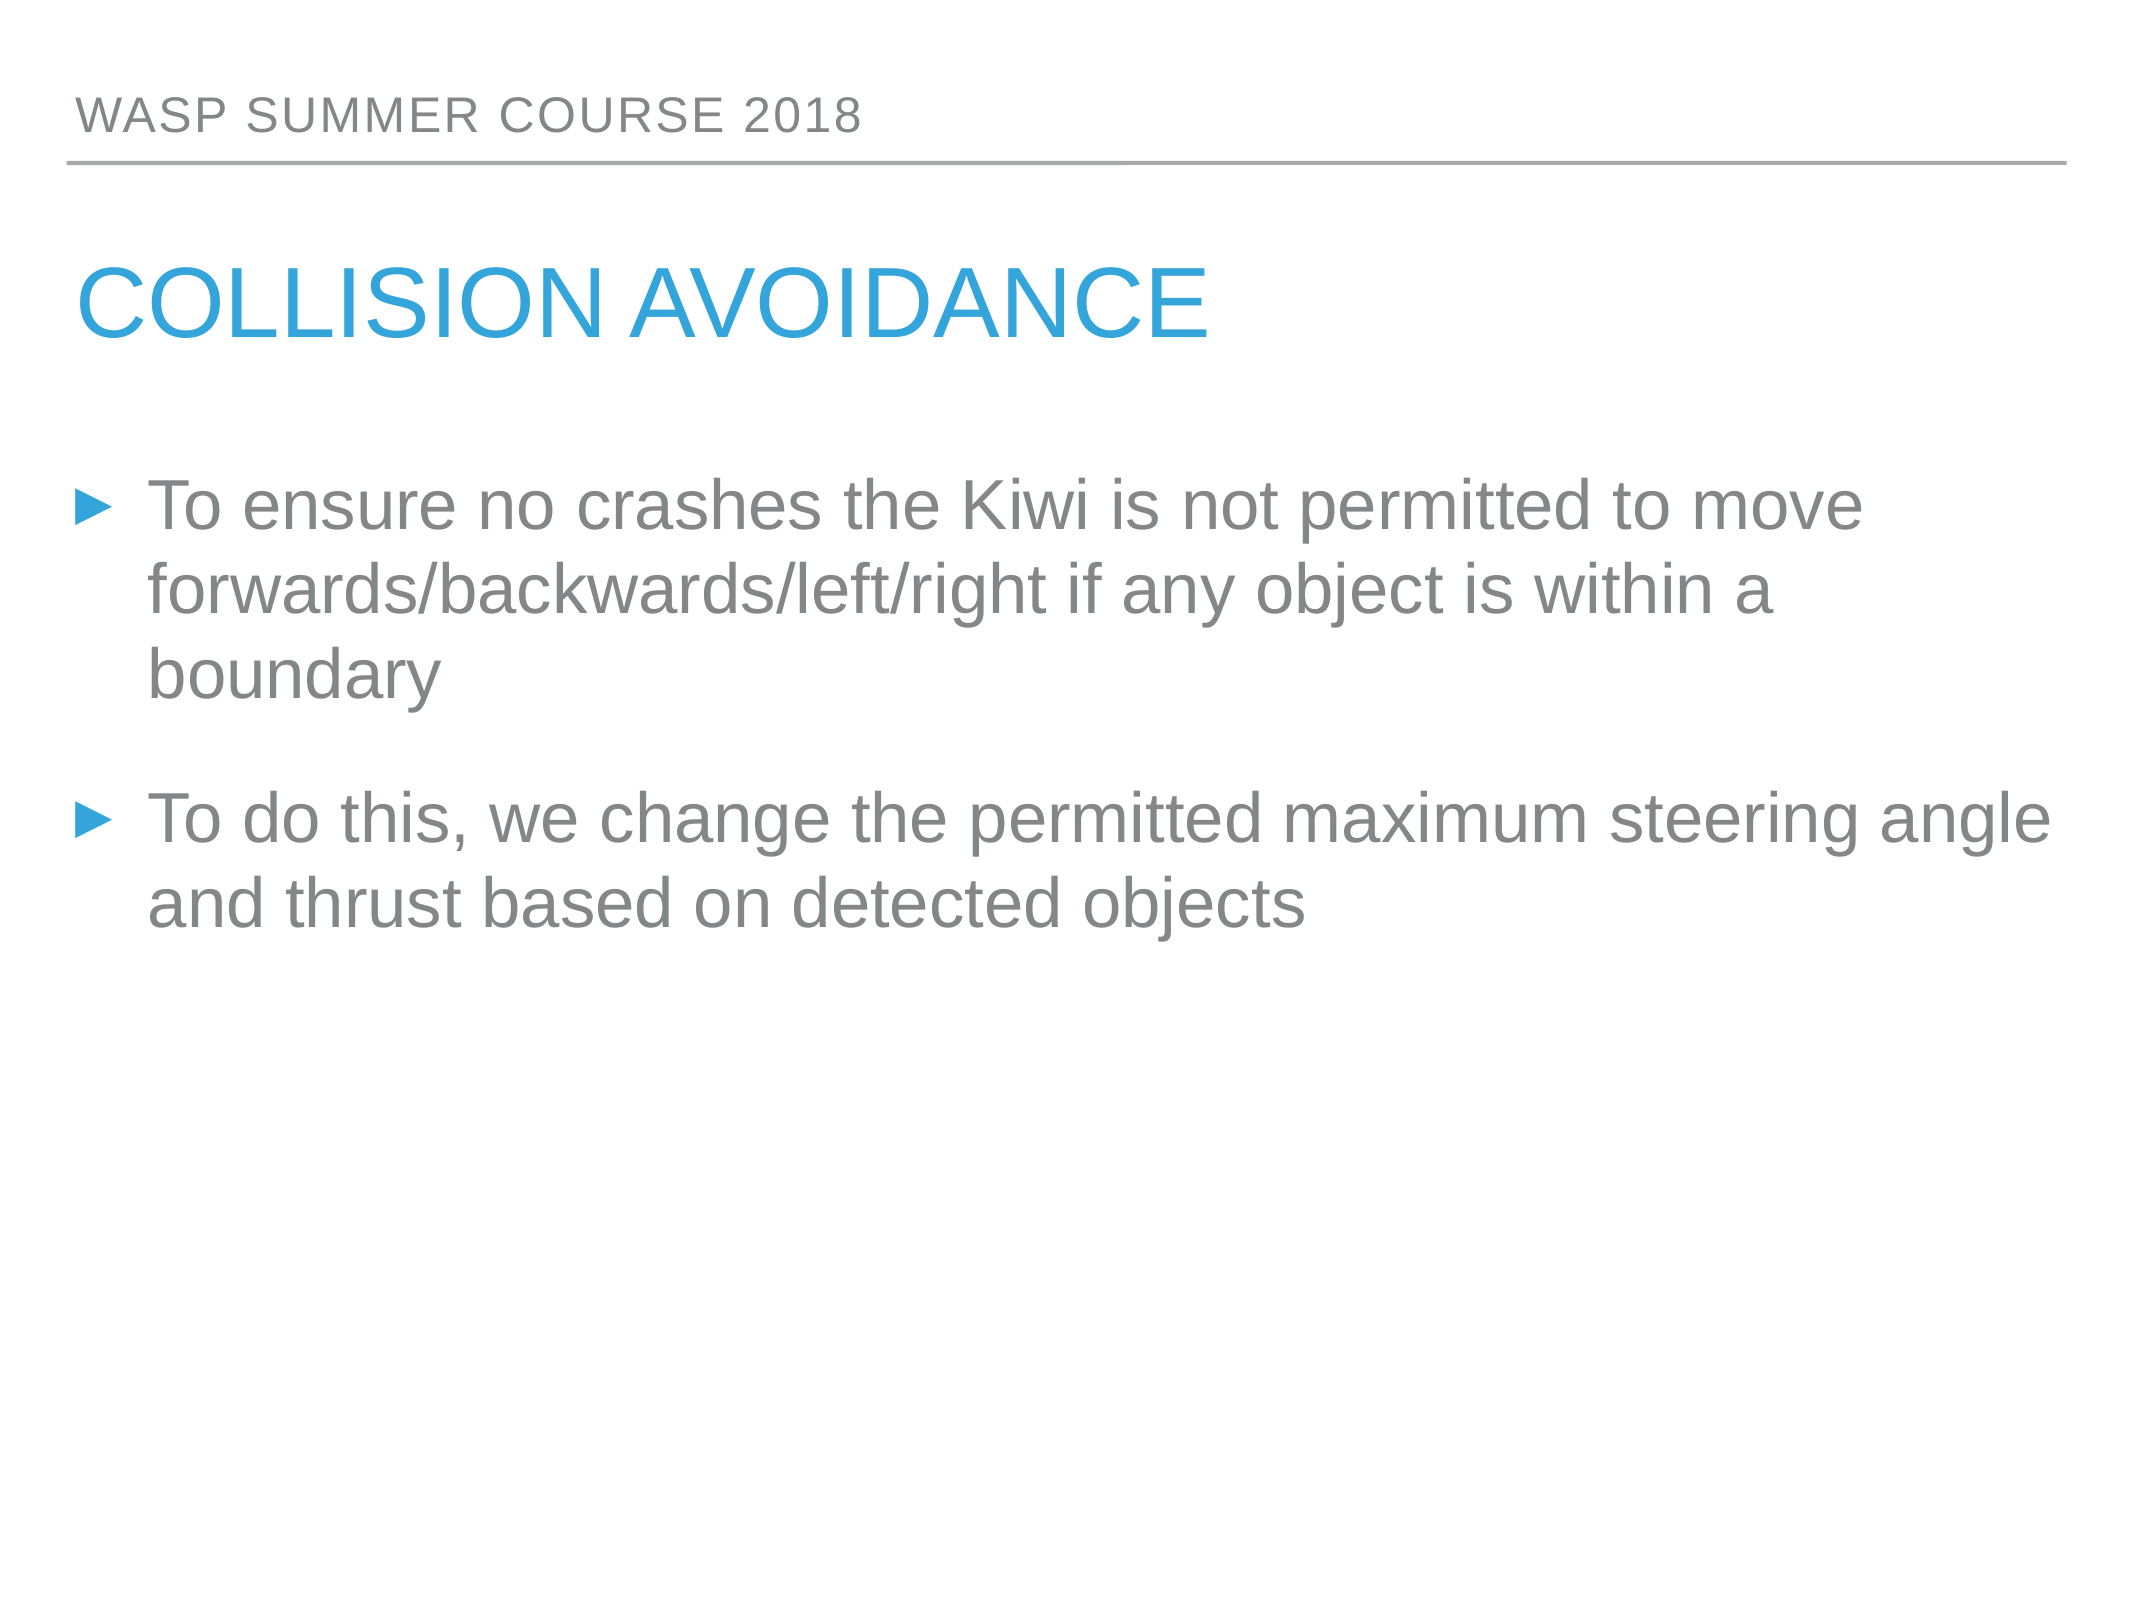

WASP SUMMER COURSE 2018
# Collision avoidance
To ensure no crashes the Kiwi is not permitted to move forwards/backwards/left/right if any object is within a boundary
To do this, we change the permitted maximum steering angle and thrust based on detected objects